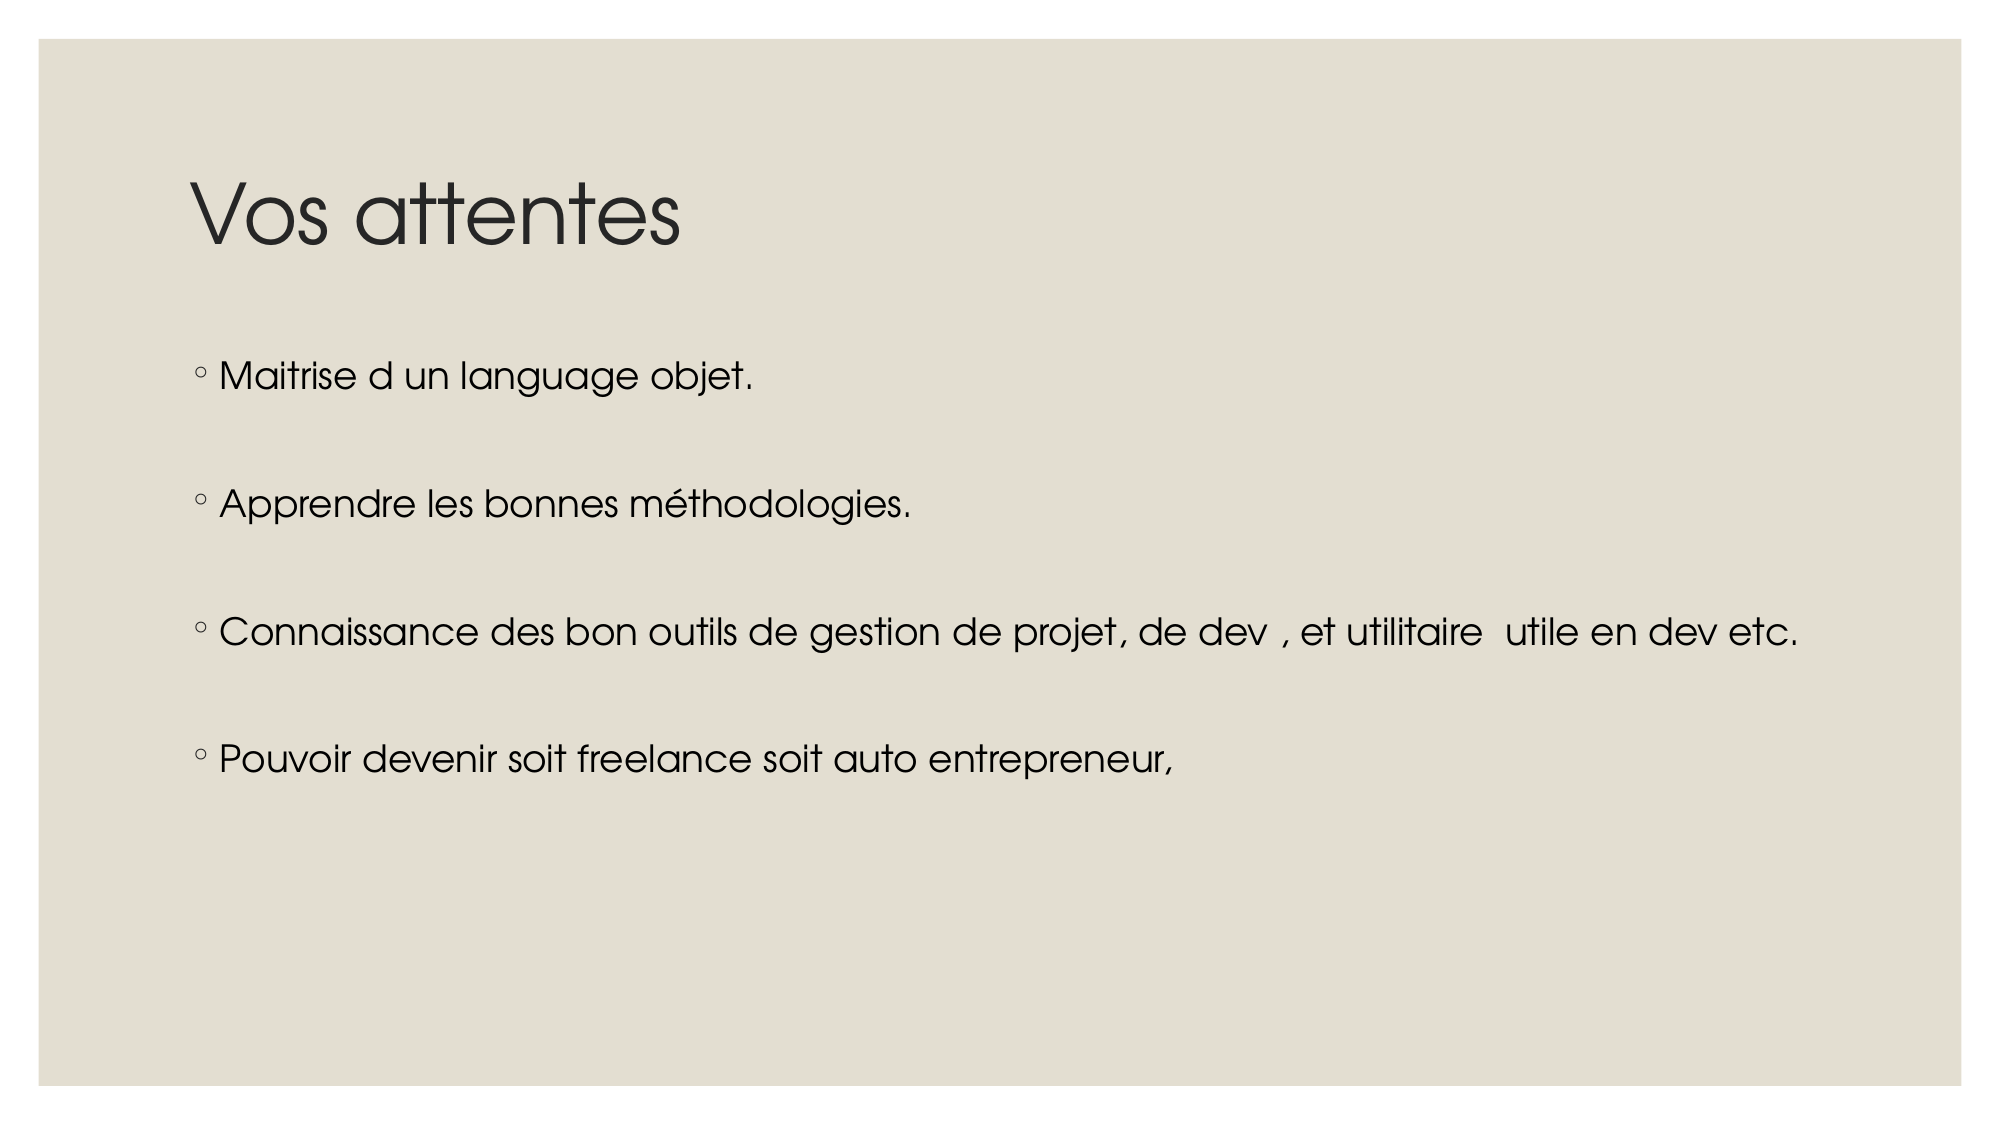

# Vos attentes
Maitrise d un language objet.

Apprendre les bonnes méthodologies.

Connaissance des bon outils de gestion de projet, de dev , et utilitaire  utile en dev etc.

Pouvoir devenir soit freelance soit auto entrepreneur,